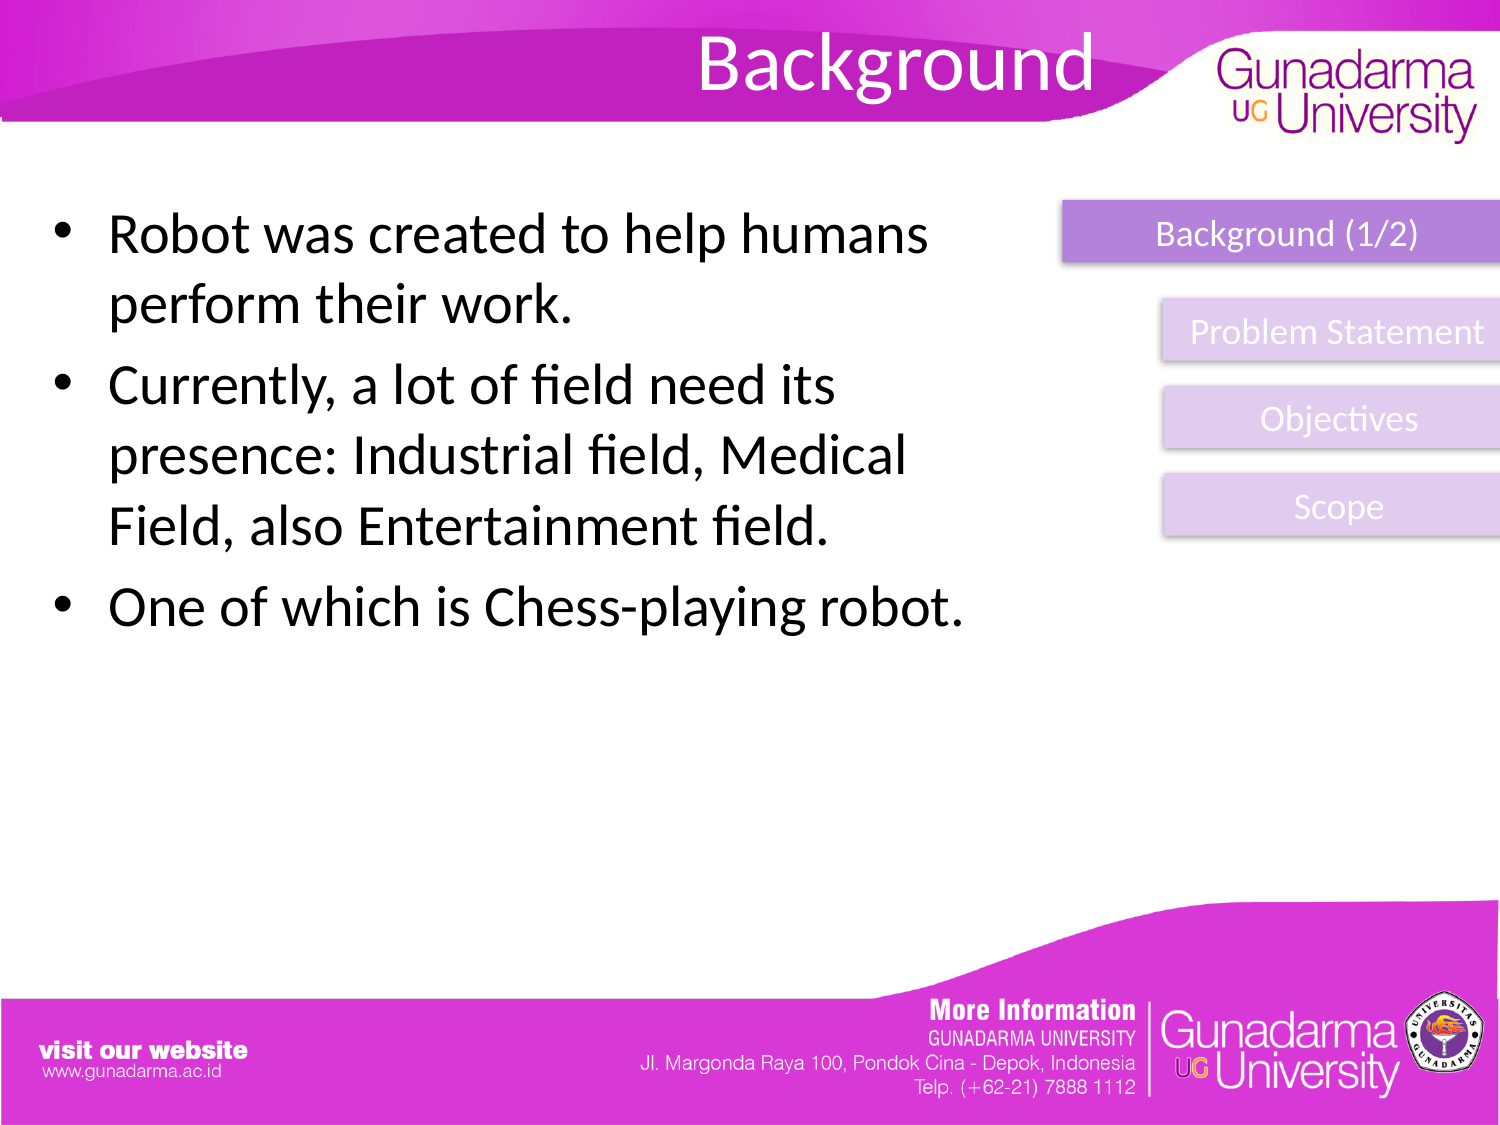

# Background
Robot was created to help humans perform their work.
Currently, a lot of field need its presence: Industrial field, Medical Field, also Entertainment field.
One of which is Chess-playing robot.
Background (1/2)
Problem Statement
Objectives
Scope